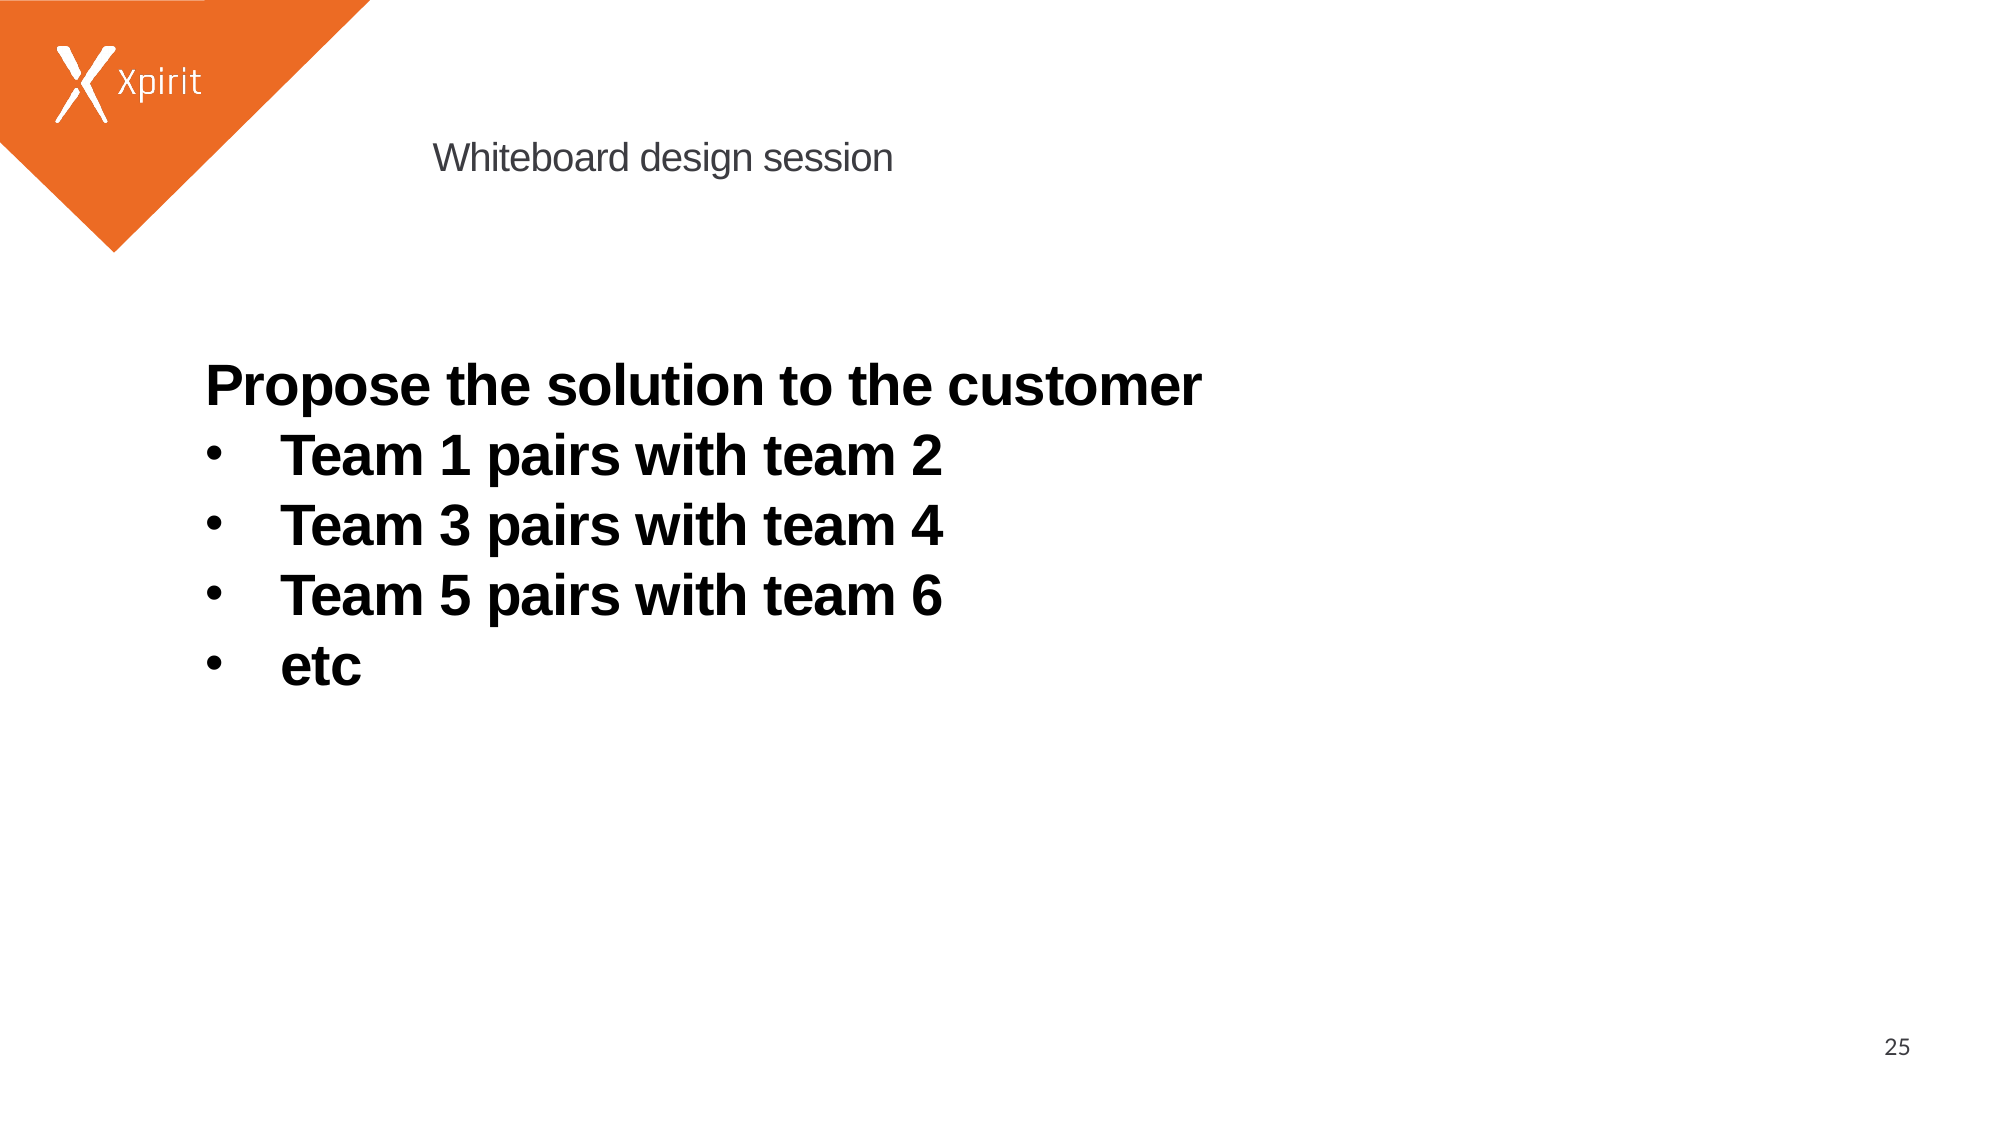

# Whiteboard design session
Propose the solution to the customer
Team 1 pairs with team 2
Team 3 pairs with team 4
Team 5 pairs with team 6
etc

25